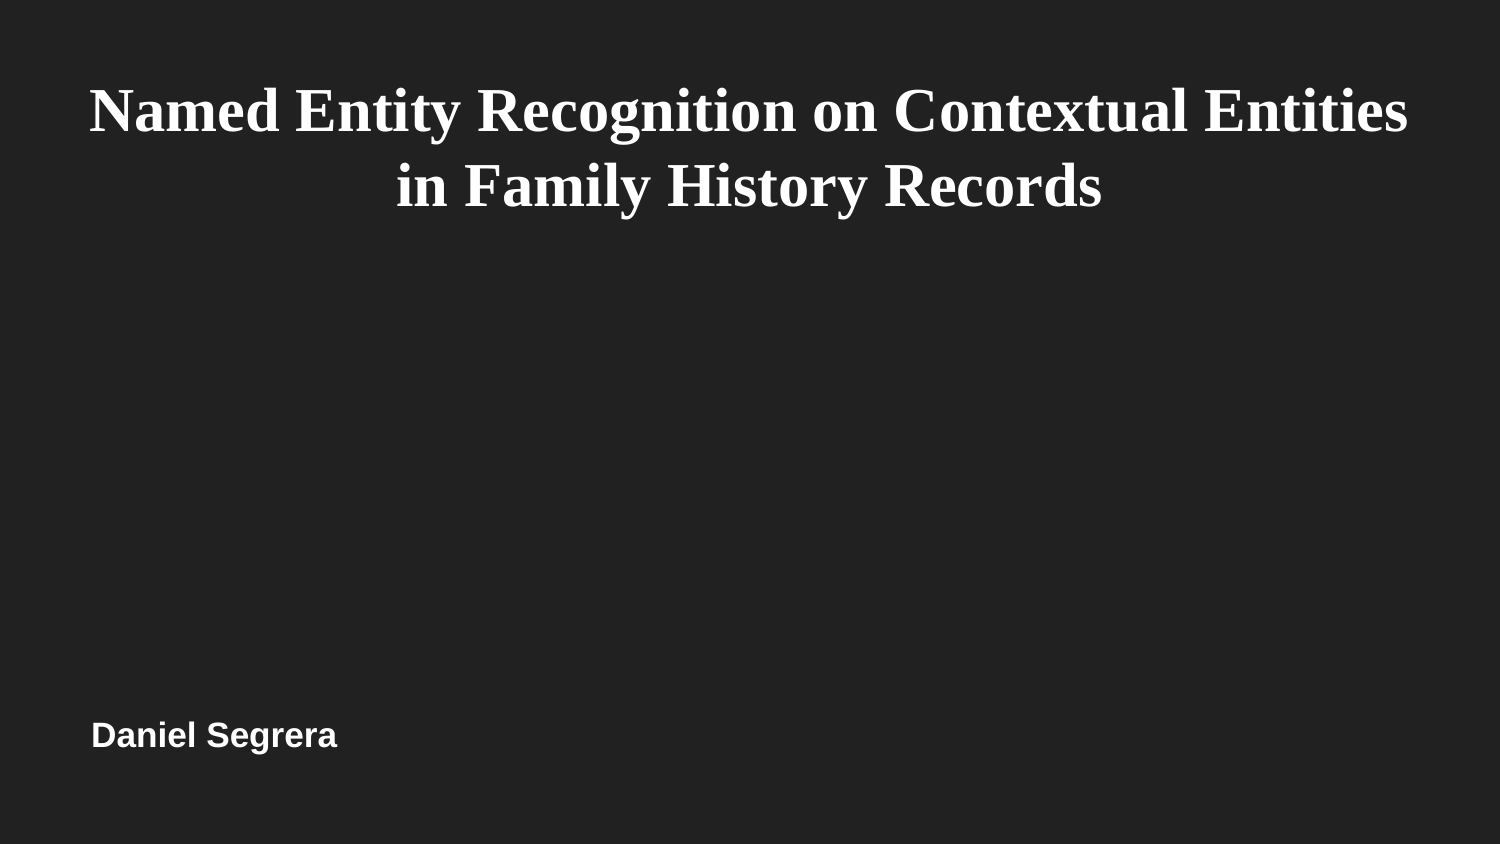

# Named Entity Recognition on Contextual Entities in Family History Records

Daniel Segrera